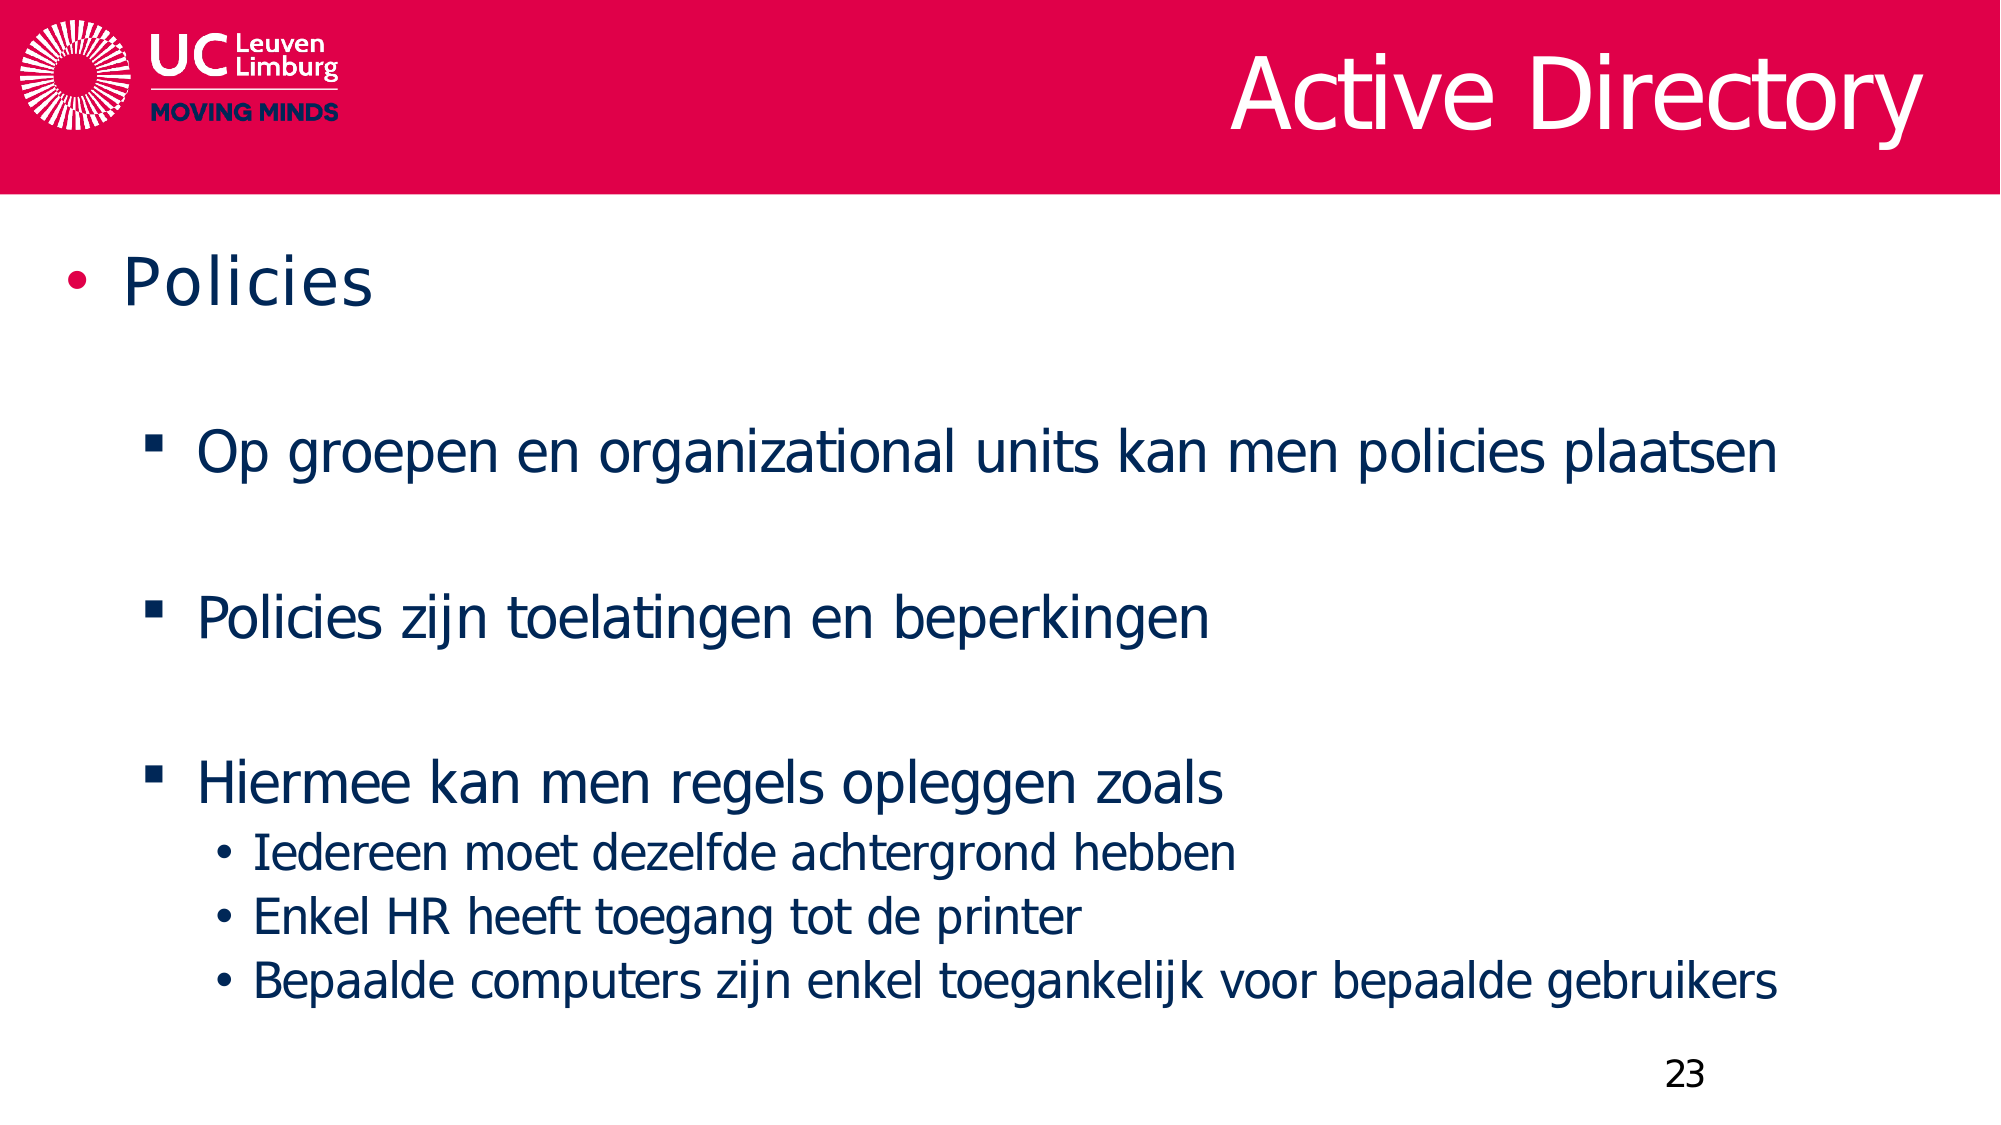

# Active Directory
Policies

Op groepen en organizational units kan men policies plaatsen

Policies zijn toelatingen en beperkingen

Hiermee kan men regels opleggen zoals
Iedereen moet dezelfde achtergrond hebben
Enkel HR heeft toegang tot de printer
Bepaalde computers zijn enkel toegankelijk voor bepaalde gebruikers

23